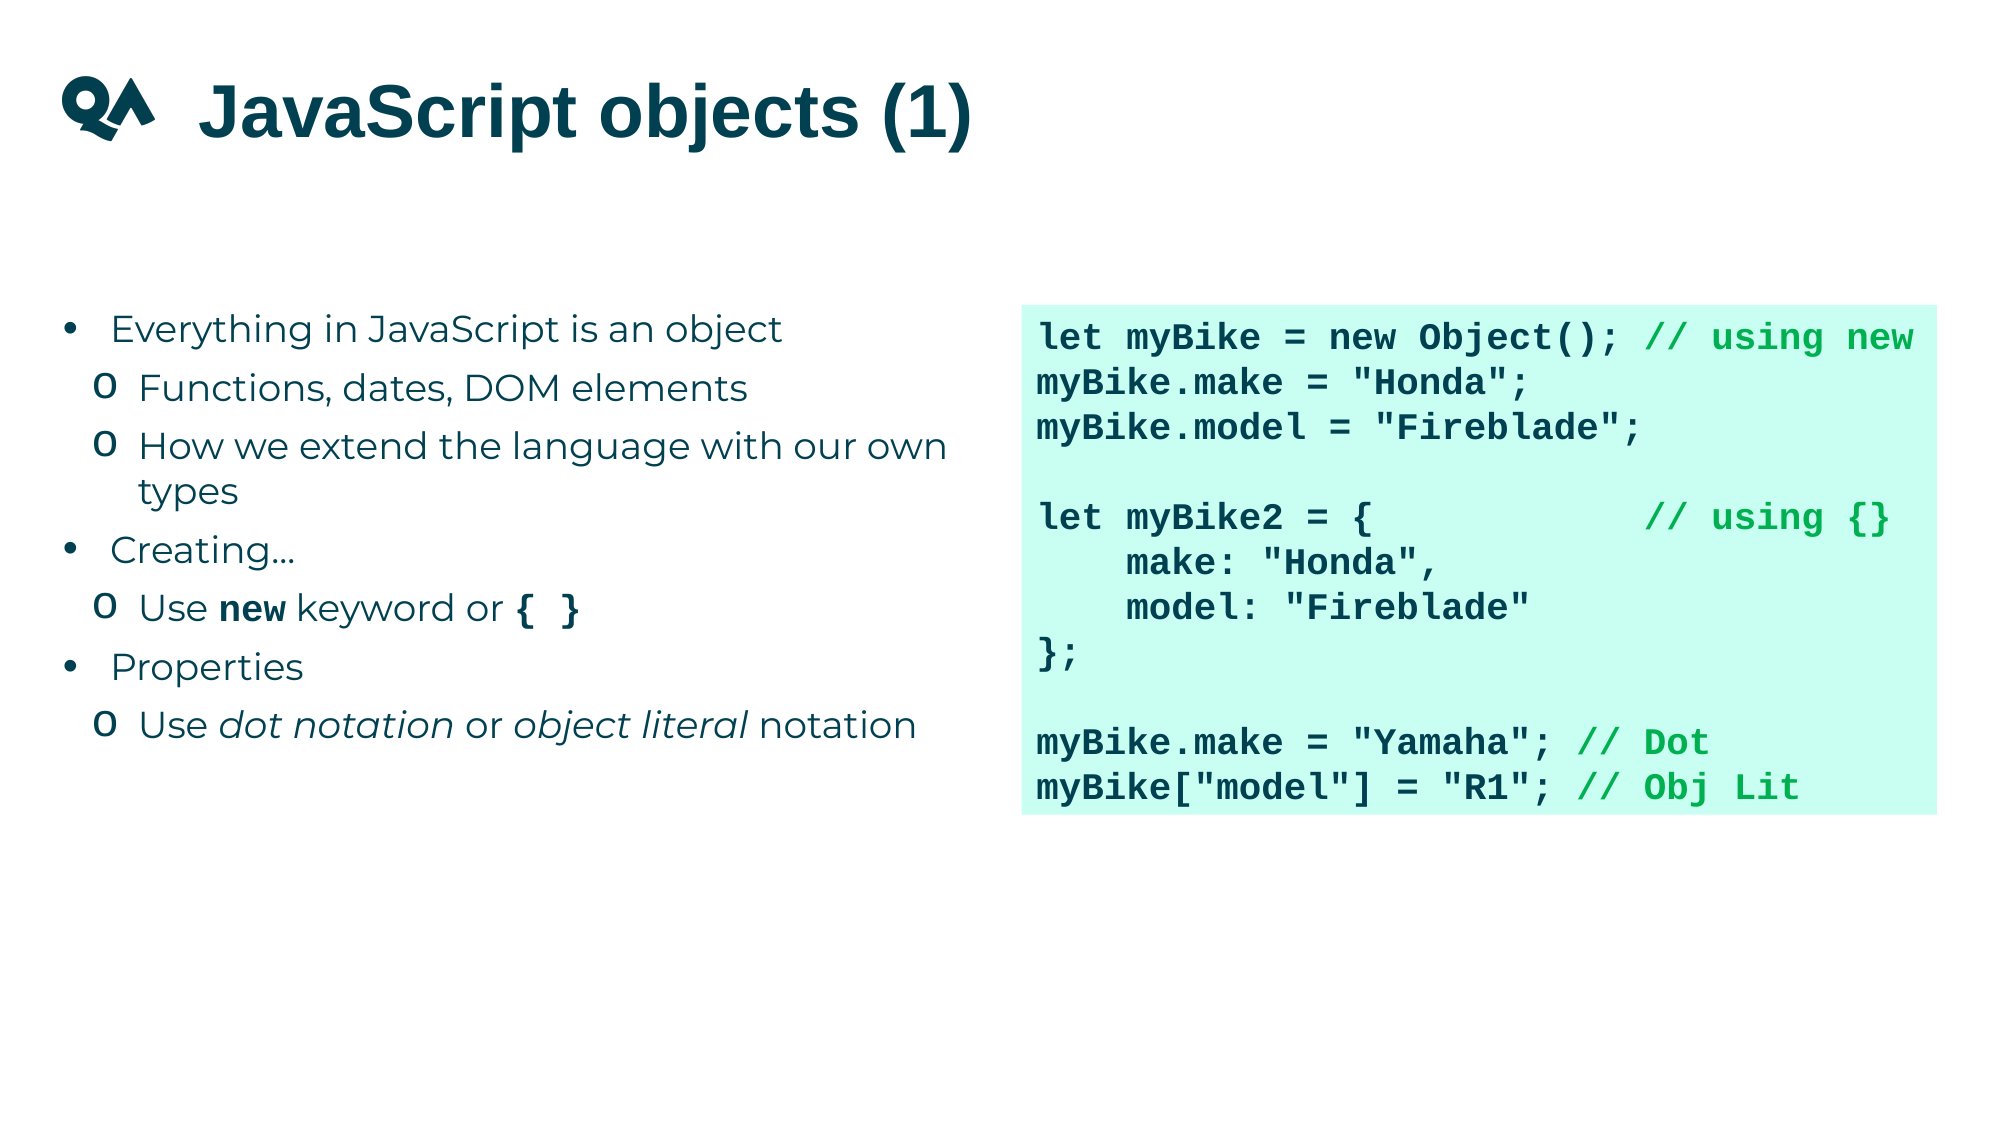

JavaScript objects (1)
Everything in JavaScript is an object
Functions, dates, DOM elements
How we extend the language with our own types
Creating...
Use new keyword or { }
Properties
Use dot notation or object literal notation
let myBike = new Object(); // using new
myBike.make = "Honda";
myBike.model = "Fireblade";

let myBike2 = {            // using {}
    make: "Honda",
    model: "Fireblade"
};

myBike.make = "Yamaha"; // Dot
myBike["model"] = "R1"; // Obj Lit